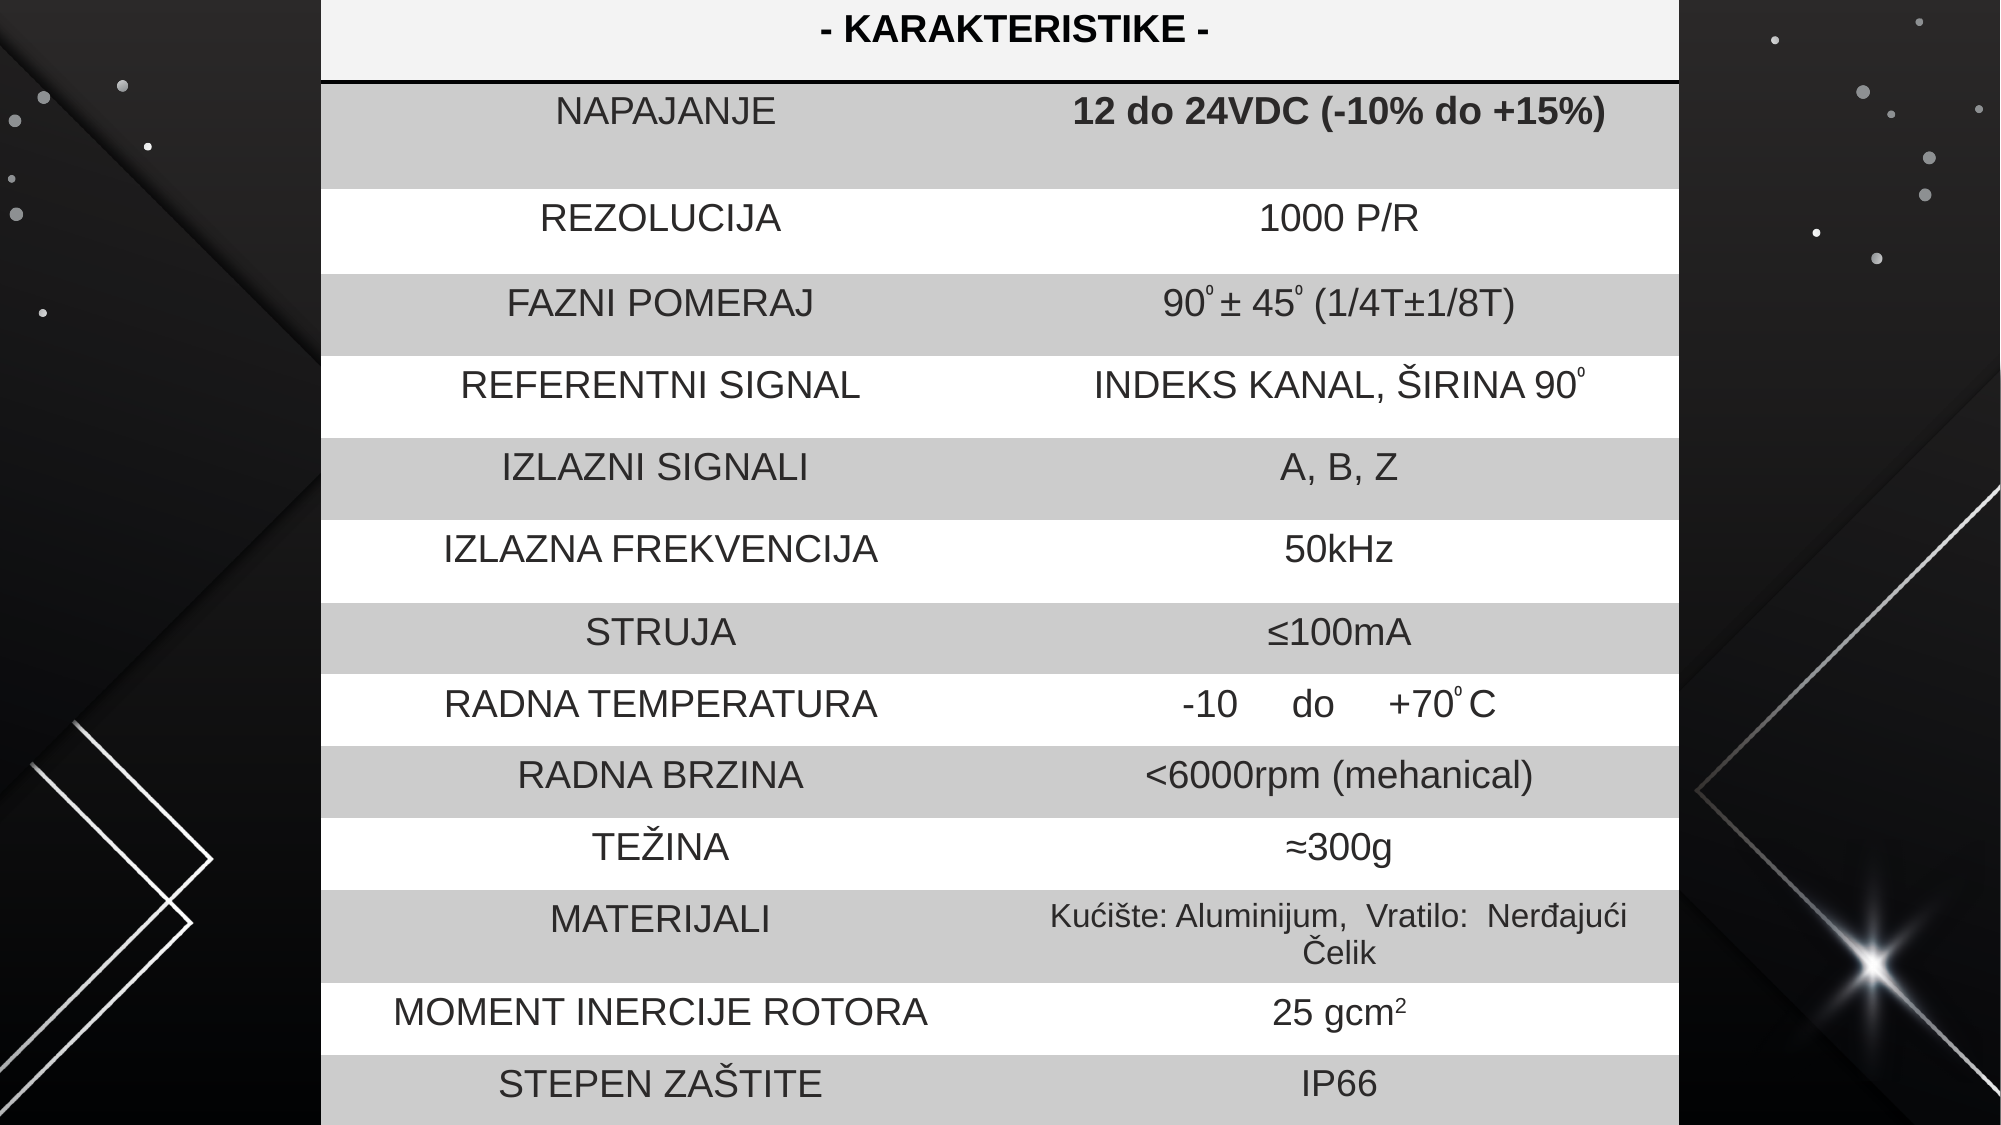

| - KARAKTERISTIKE - |  |
| --- | --- |
| NAPAJANJE | 12 do 24VDC (-10% do +15%) |
| REZOLUCIJA | 1000 P/R |
| FAZNI POMERAJ | 90⁰ ± 45⁰ (1/4T±1/8T) |
| REFERENTNI SIGNAL | INDEKS KANAL, ŠIRINA 90⁰ |
| IZLAZNI SIGNALI | A, B, Z |
| IZLAZNA FREKVENCIJA | 50kHz |
| STRUJA | ≤100mA |
| RADNA TEMPERATURA | -10 do +70⁰ C |
| RADNA BRZINA | <6000rpm (mehanical) |
| TEŽINA | ≈300g |
| MATERIJALI | Kućište: Aluminijum, Vratilo: Nerđajući Čelik |
| MOMENT INERCIJE ROTORA | 25 gcm2 |
| STEPEN ZAŠTITE | IP66 |